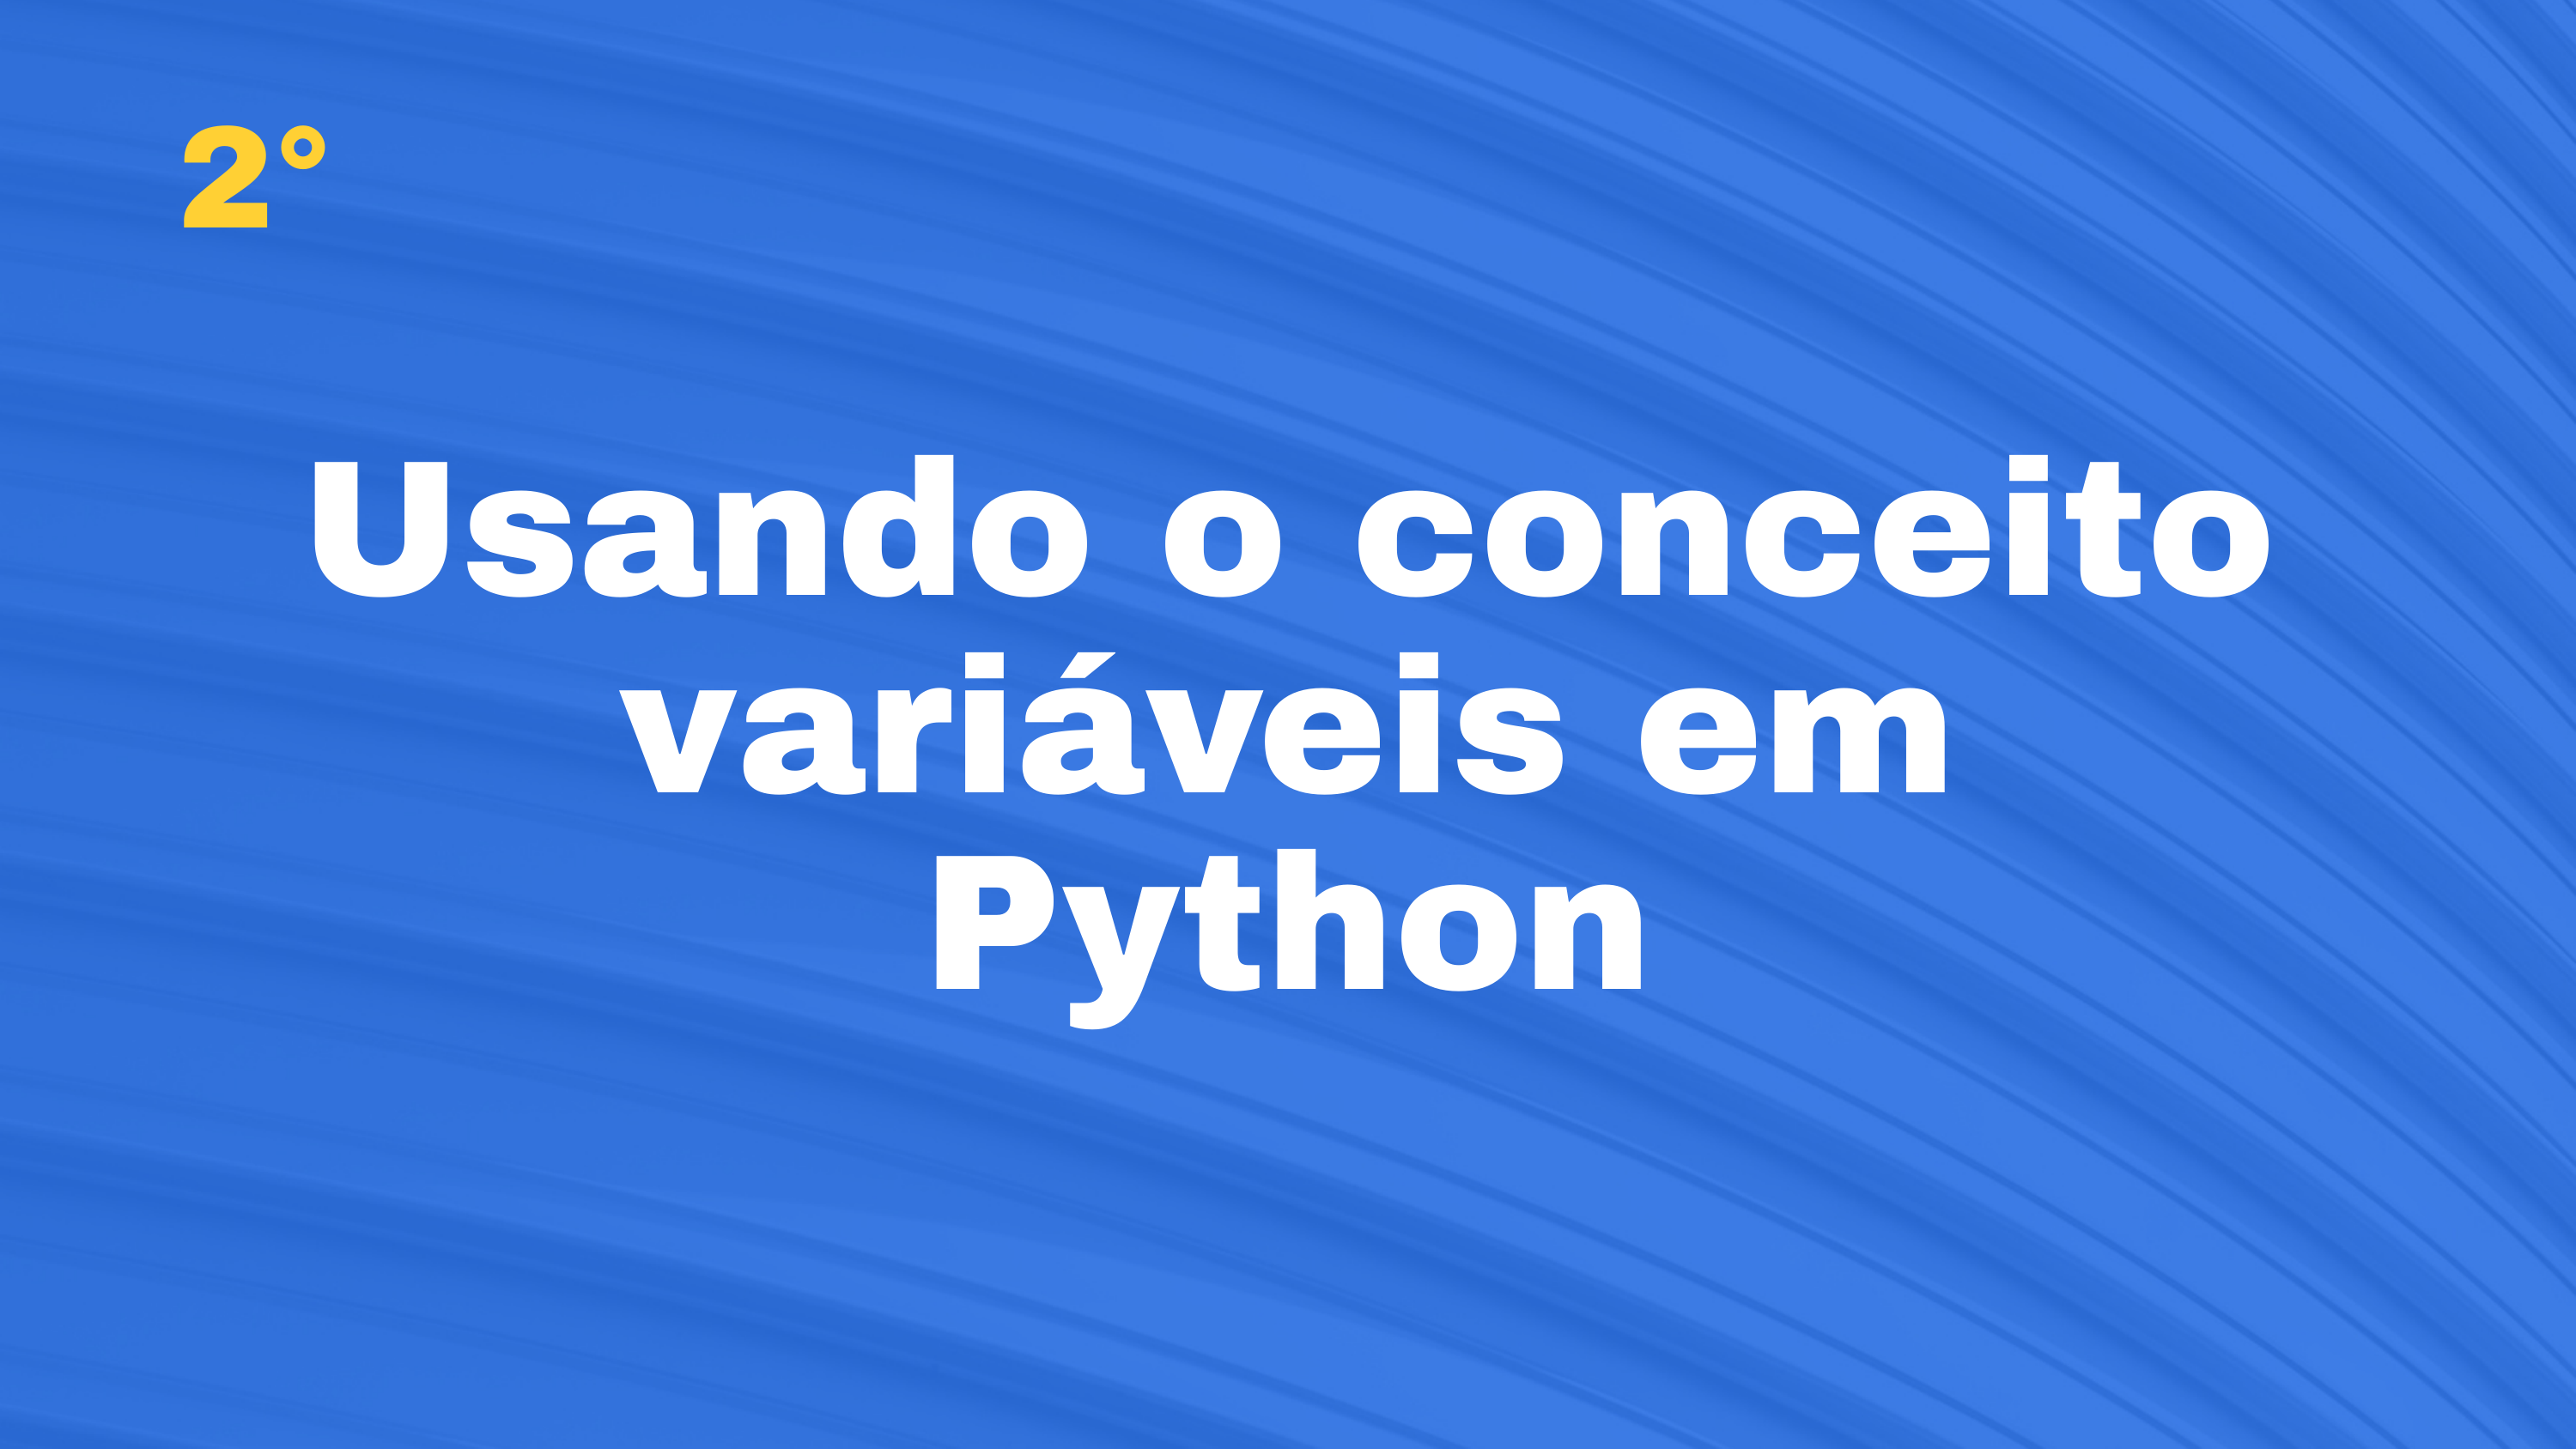

2°
Usando o conceito variáveis em Python